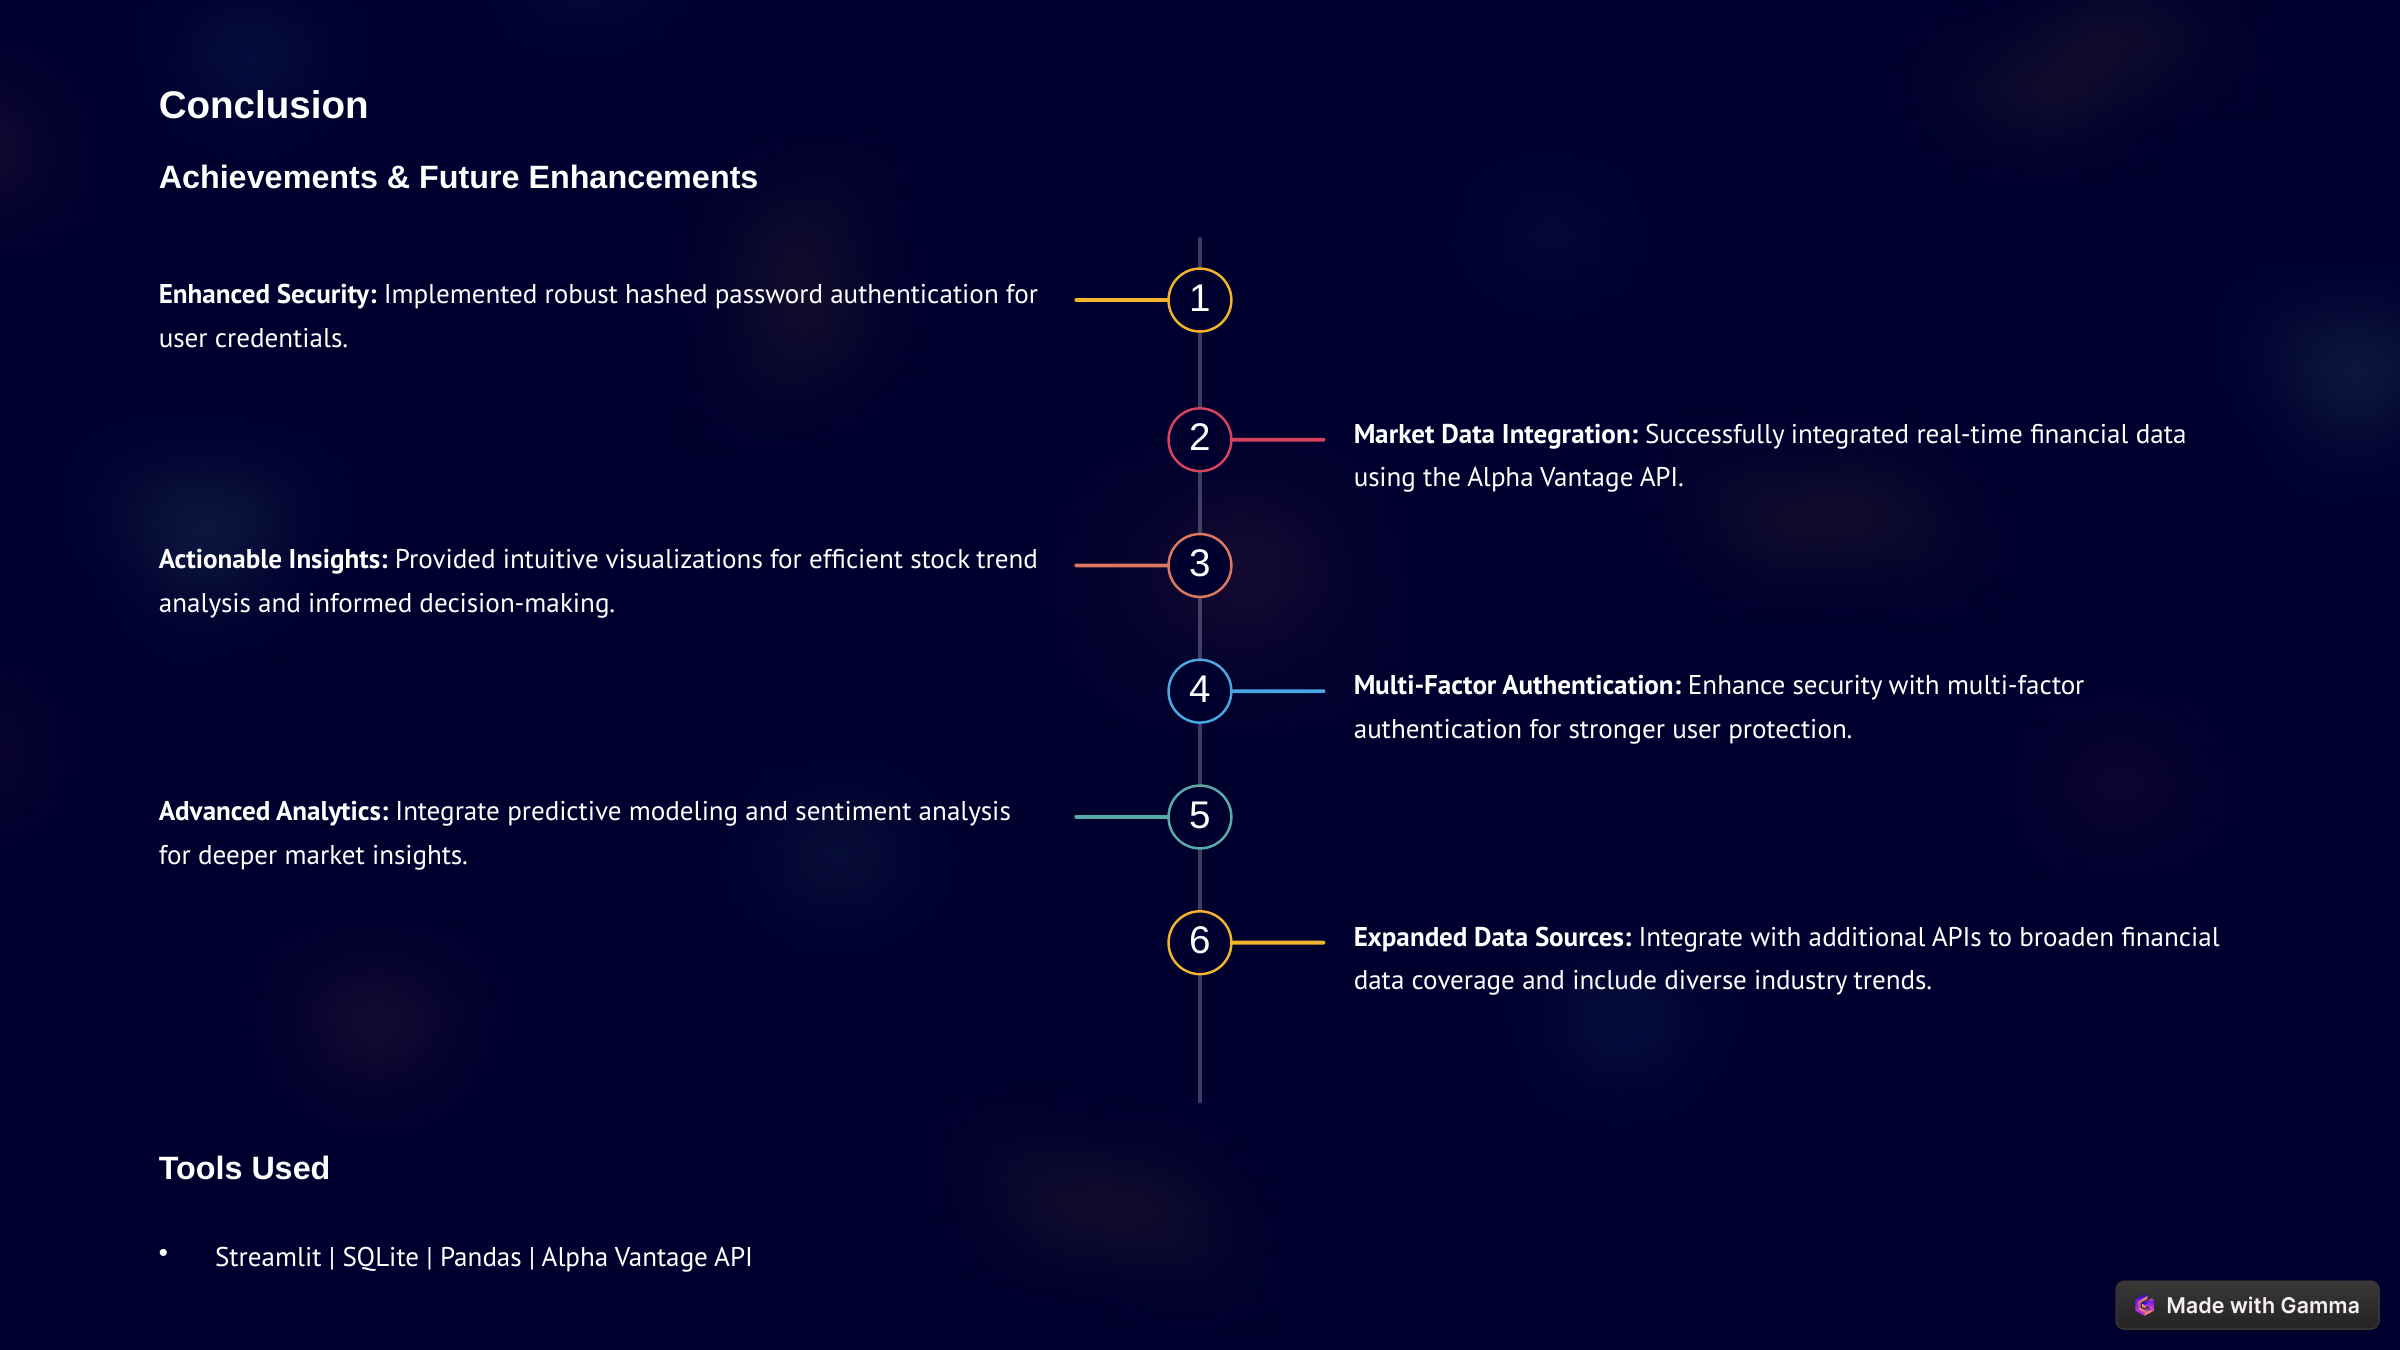

Conclusion
Achievements & Future Enhancements

Enhanced Security: Implemented robust hashed password authentication for user credentials.

1

Market Data Integration: Successfully integrated real-time financial data using the Alpha Vantage API.

2

Actionable Insights: Provided intuitive visualizations for efficient stock trend analysis and informed decision-making.

3

Multi-Factor Authentication: Enhance security with multi-factor authentication for stronger user protection.

4

Advanced Analytics: Integrate predictive modeling and sentiment analysis for deeper market insights.

5

Expanded Data Sources: Integrate with additional APIs to broaden financial data coverage and include diverse industry trends.

6

Tools Used
Streamlit | SQLite | Pandas | Alpha Vantage API